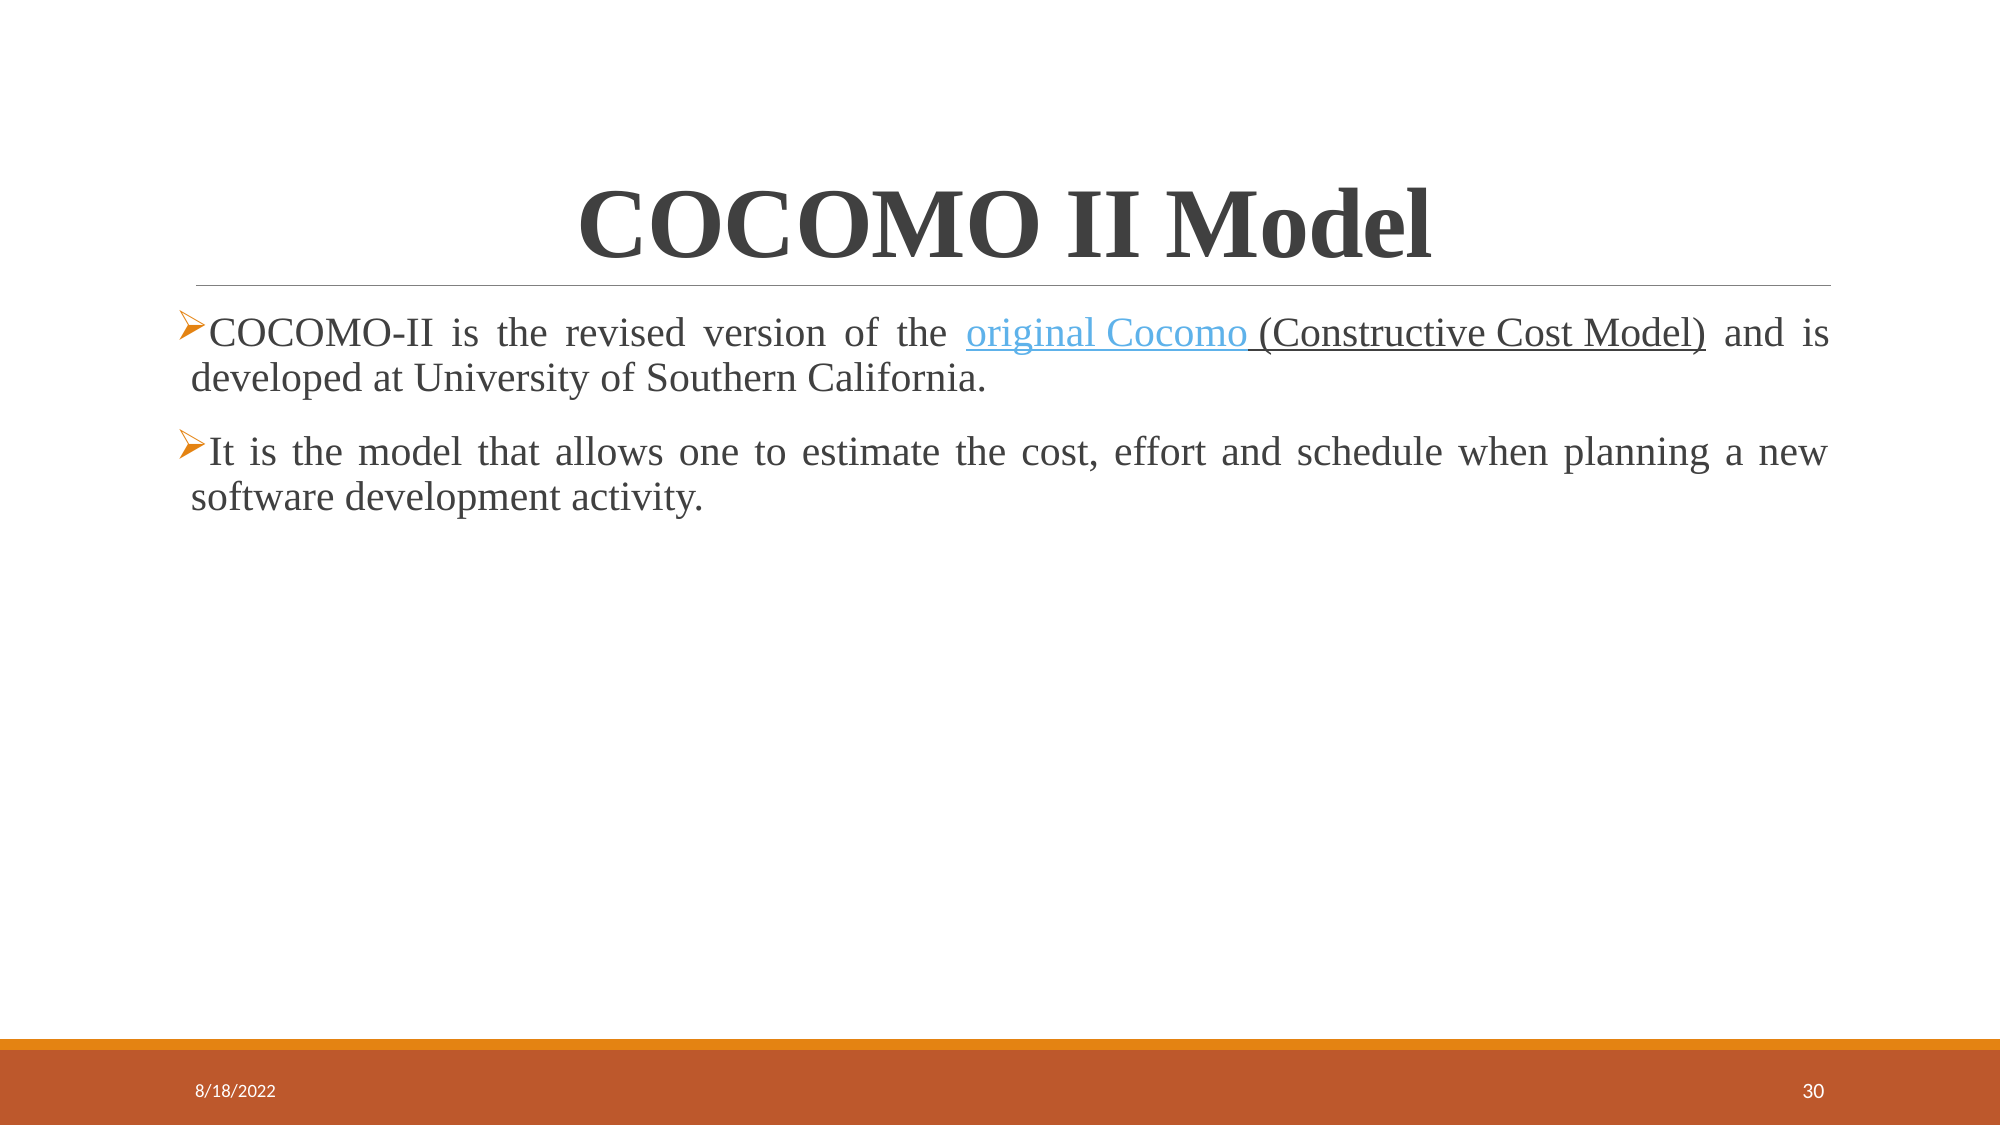

# COCOMO II Model
COCOMO-II is the revised version of the original Cocomo (Constructive Cost Model) and is developed at University of Southern California.
It is the model that allows one to estimate the cost, effort and schedule when planning a new software development activity.

8/18/2022
30